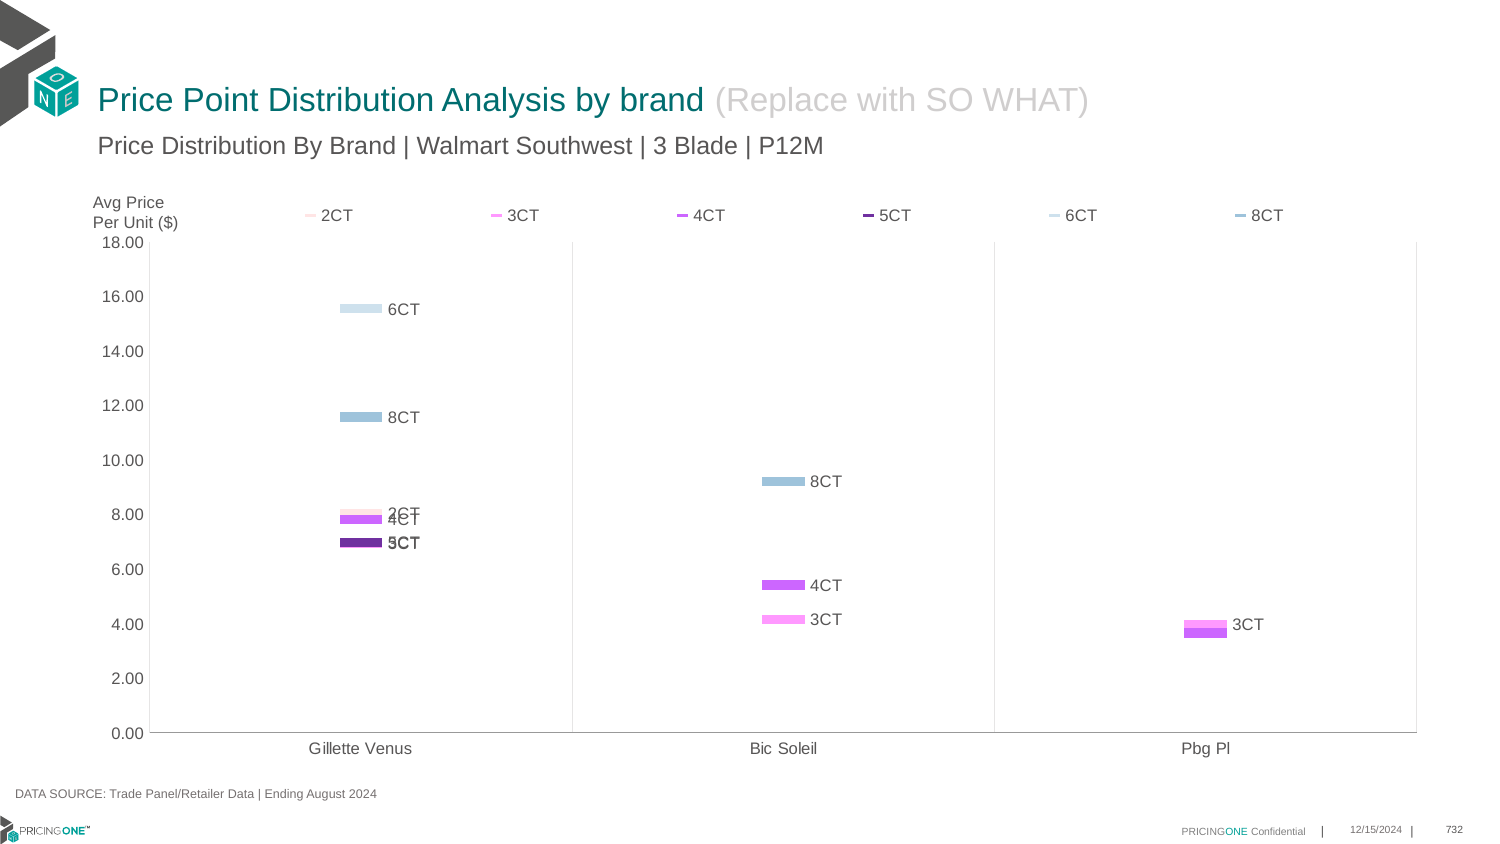

# Price Point Distribution Analysis by brand (Replace with SO WHAT)
Price Distribution By Brand | Walmart Southwest | 3 Blade | P12M

### Chart

| Category | 2CT | 3CT | 4CT | 5CT | 6CT | 8CT |
|---|---|---|---|---|---|---|
| Gillette Venus | 8.047413293199662 | 6.941303180970676 | 7.823083367574 | 6.970691694444017 | 15.545674502075022 | 11.578875003819244 |
| Bic Soleil | None | 4.162775694672161 | 5.416920196583197 | None | None | 9.207266644258054 |
| Pbg Pl | None | 3.979355309773191 | 3.660140703037825 | None | None | None |
Avg Price
Per Unit ($)
DATA SOURCE: Trade Panel/Retailer Data | Ending August 2024
12/15/2024
732